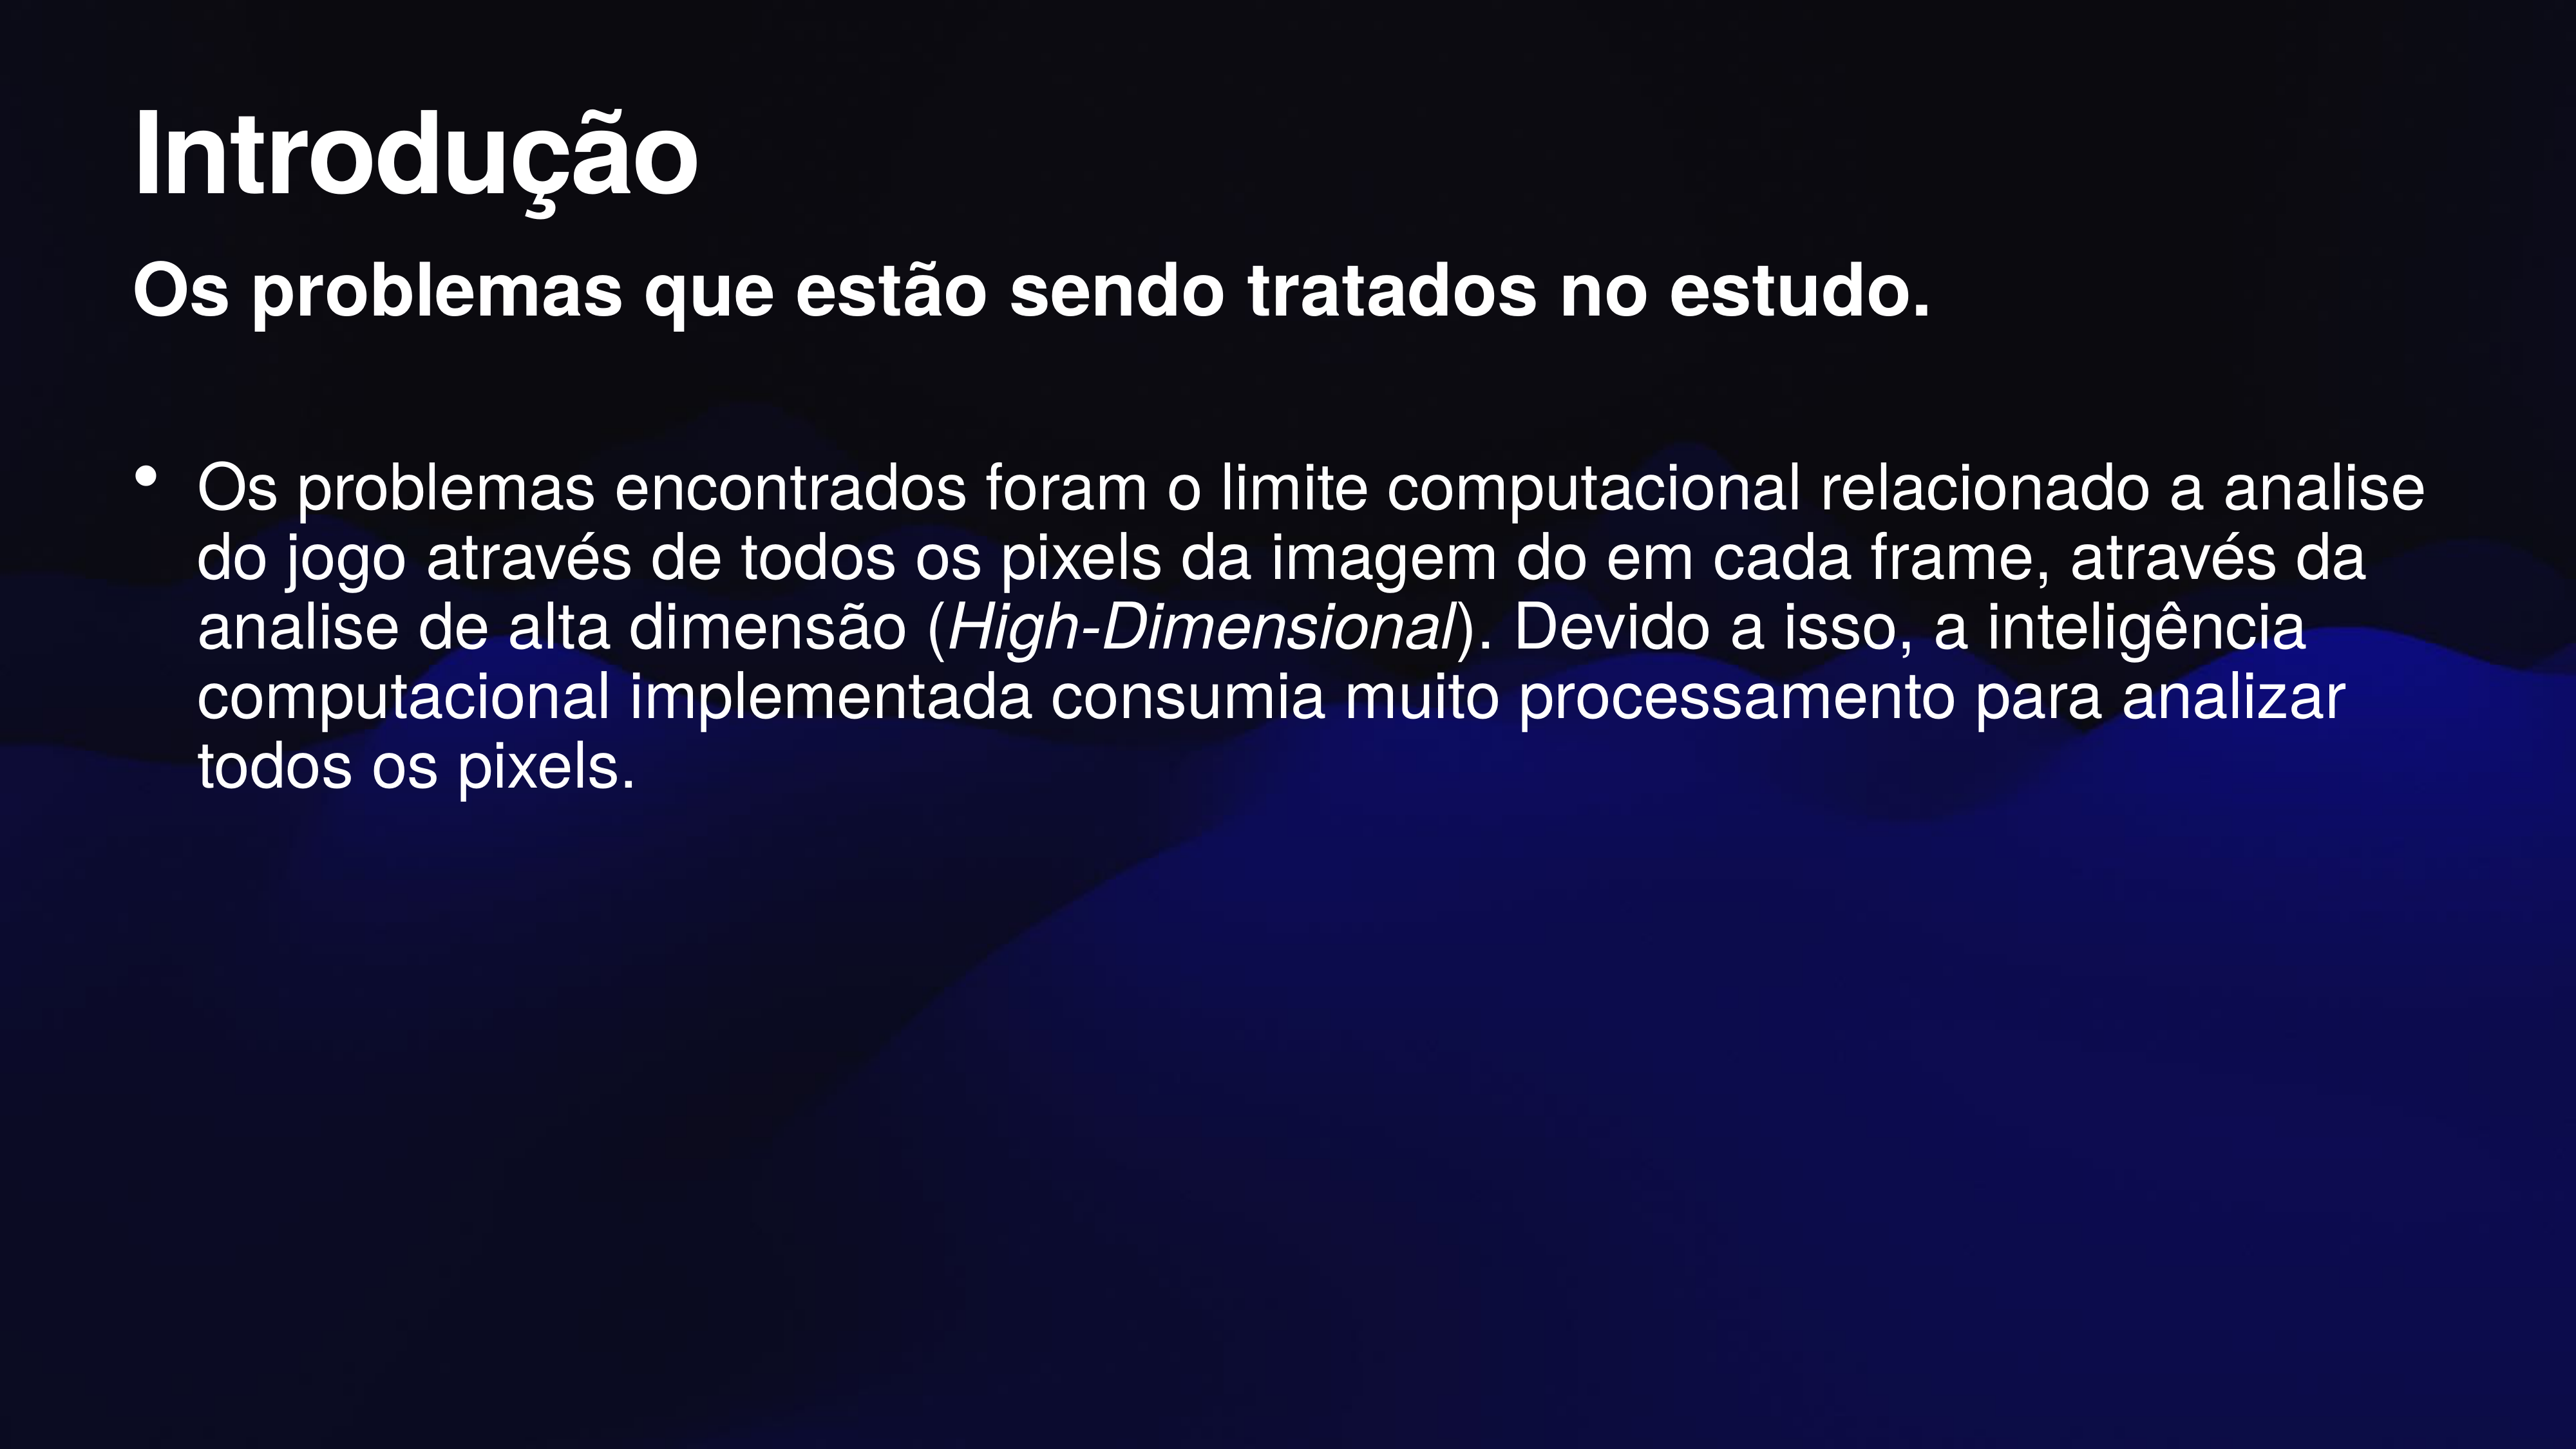

# Introdução
Os problemas que estão sendo tratados no estudo.
Os problemas encontrados foram o limite computacional relacionado a analise do jogo através de todos os pixels da imagem do em cada frame, através da analise de alta dimensão (High-Dimensional). Devido a isso, a inteligência computacional implementada consumia muito processamento para analizar todos os pixels.